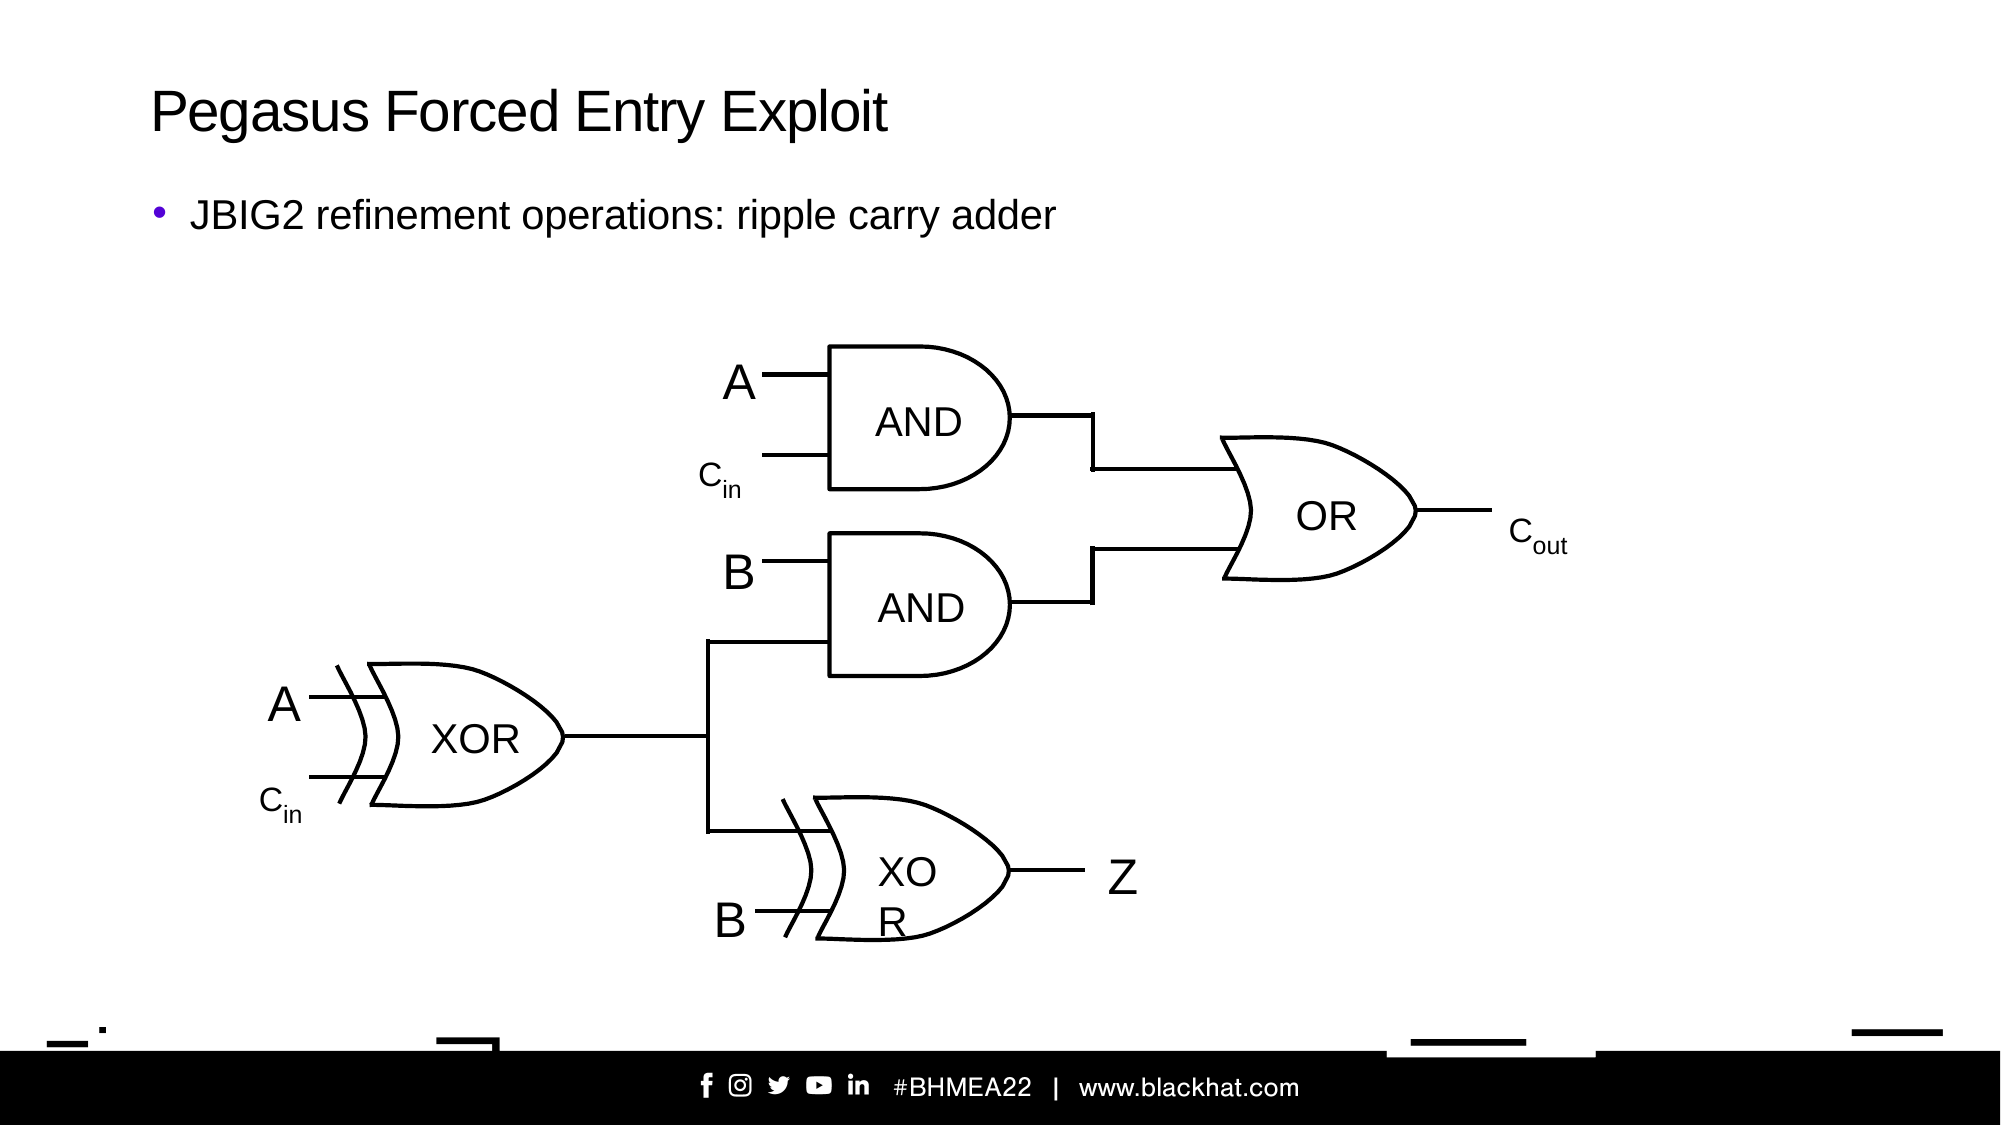

# Pegasus Forced Entry Exploit
JBIG2 refinement operations: ripple carry adder

A

AND
AND

Cin
OR
OR
Cout
B

AND
AND

A
XOR
XOR
Cin
XOR
XOR
Z
B